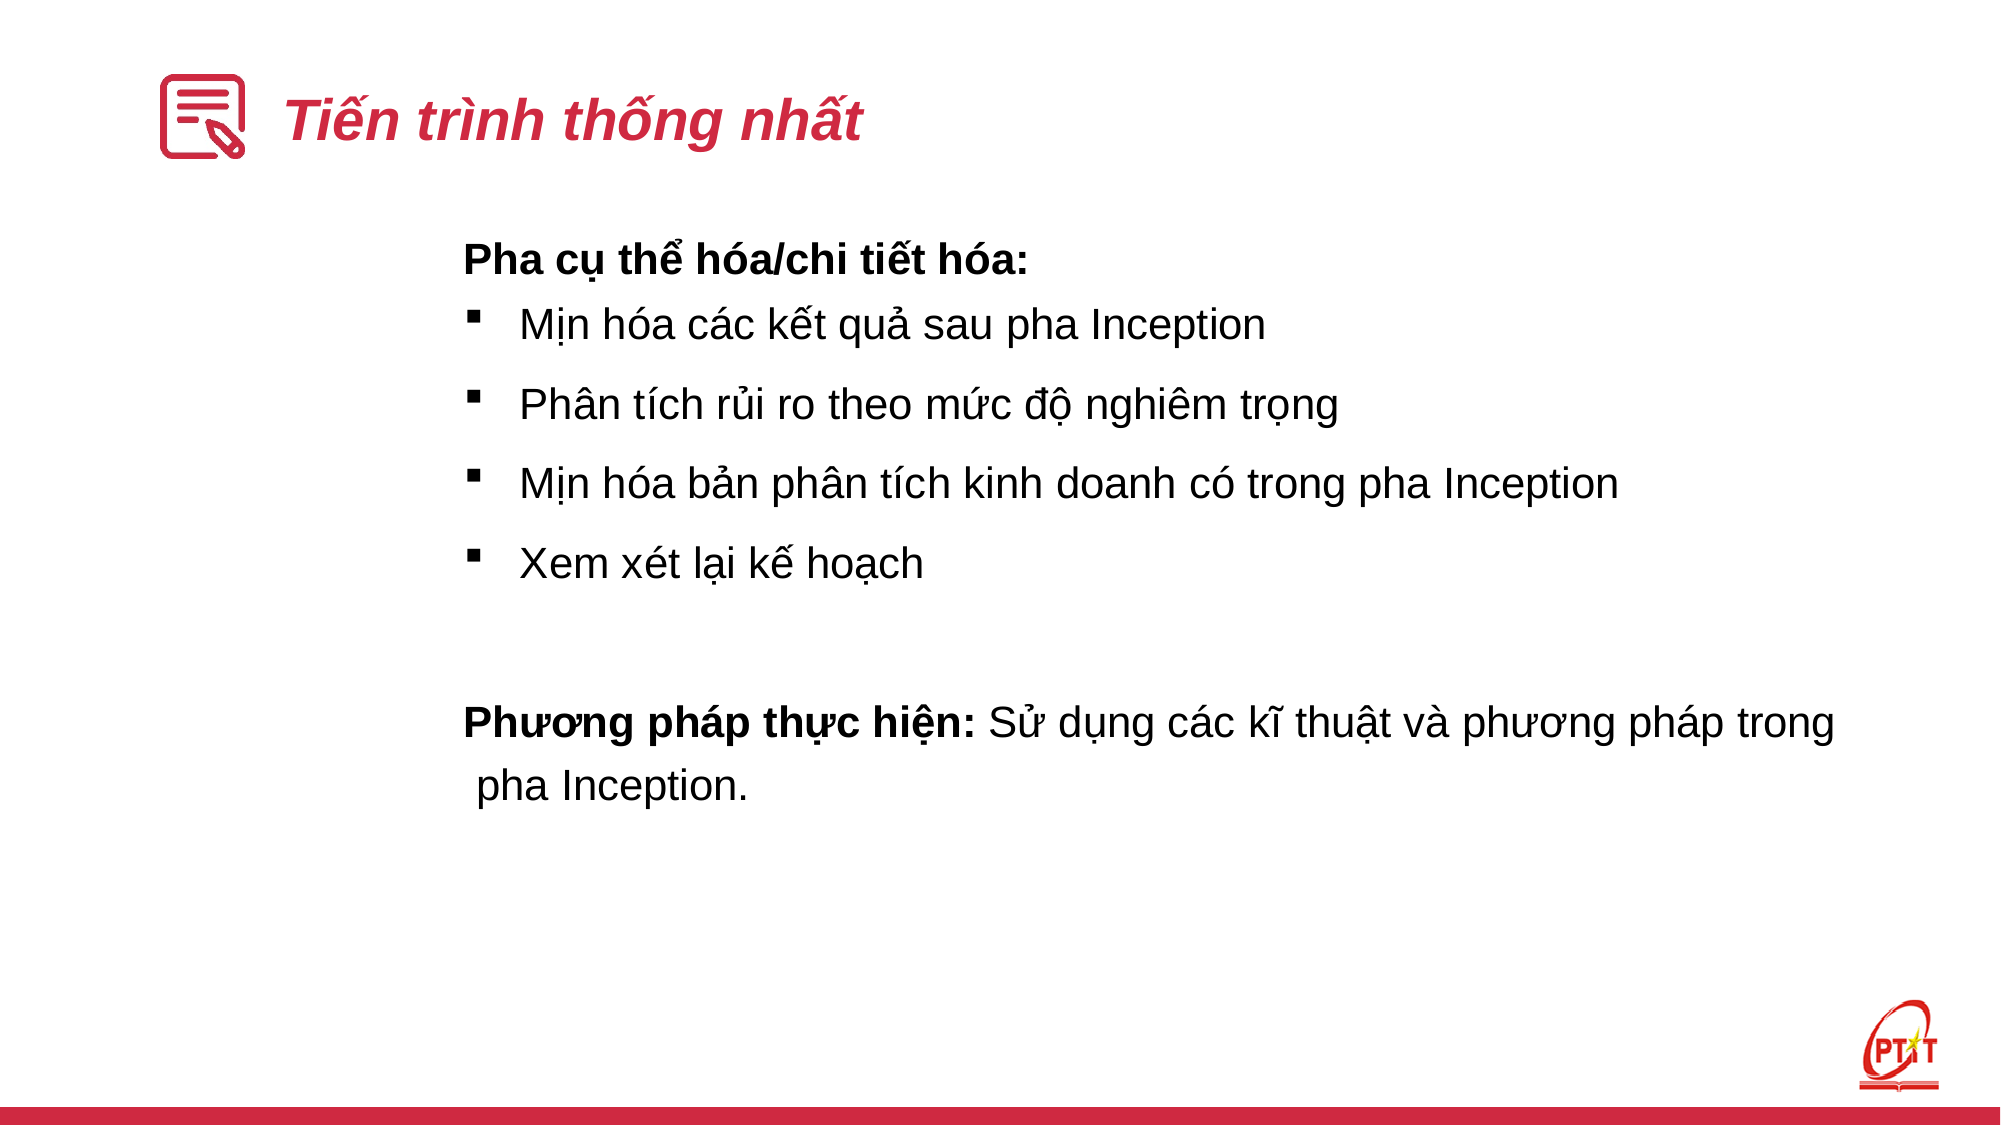

# Tiến trình thống nhất
Pha cụ thể hóa/chi tiết hóa:
Mịn hóa các kết quả sau pha Inception
Phân tích rủi ro theo mức độ nghiêm trọng
Mịn hóa bản phân tích kinh doanh có trong pha Inception
Xem xét lại kế hoạch

Phương pháp thực hiện: Sử dụng các kĩ thuật và phương pháp trong  pha Inception.